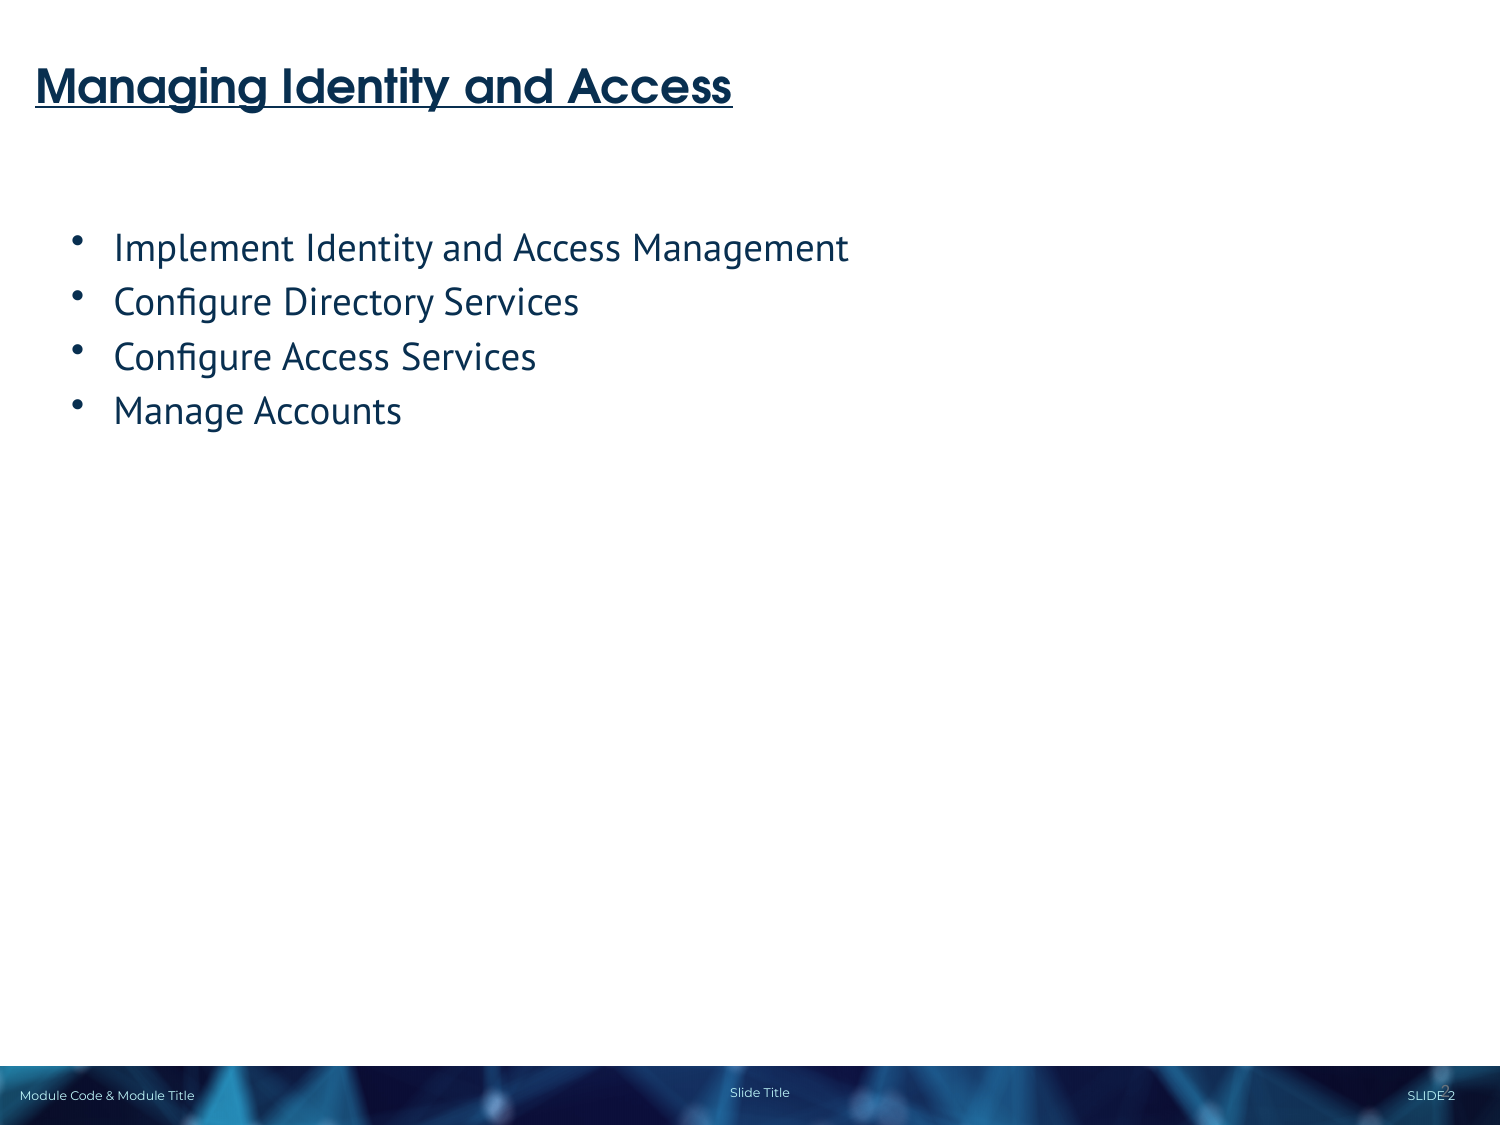

# Managing Identity and Access
Implement Identity and Access Management
Configure Directory Services
Configure Access Services
Manage Accounts
2